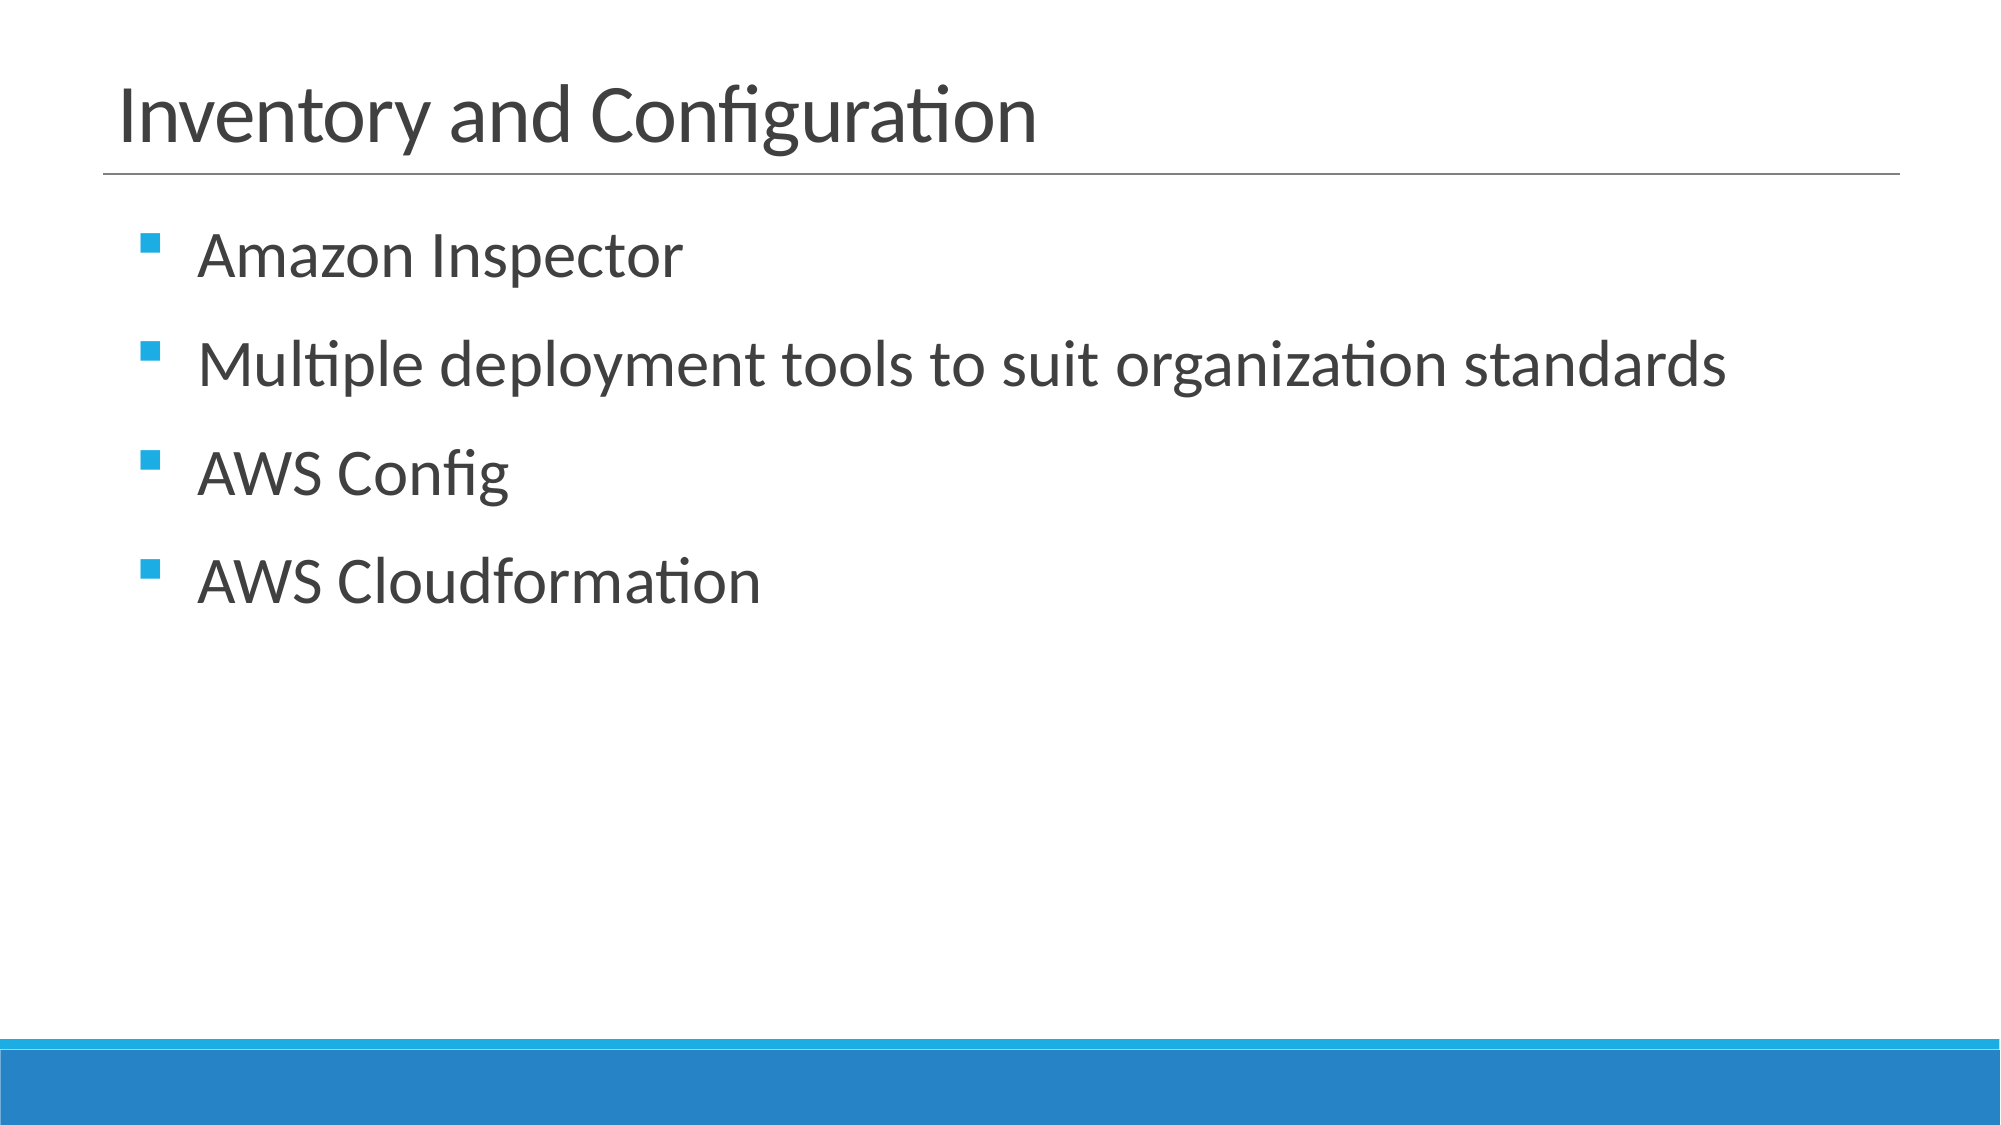

# Inventory and Configuration
Amazon Inspector
Multiple deployment tools to suit organization standards
AWS Config
AWS Cloudformation